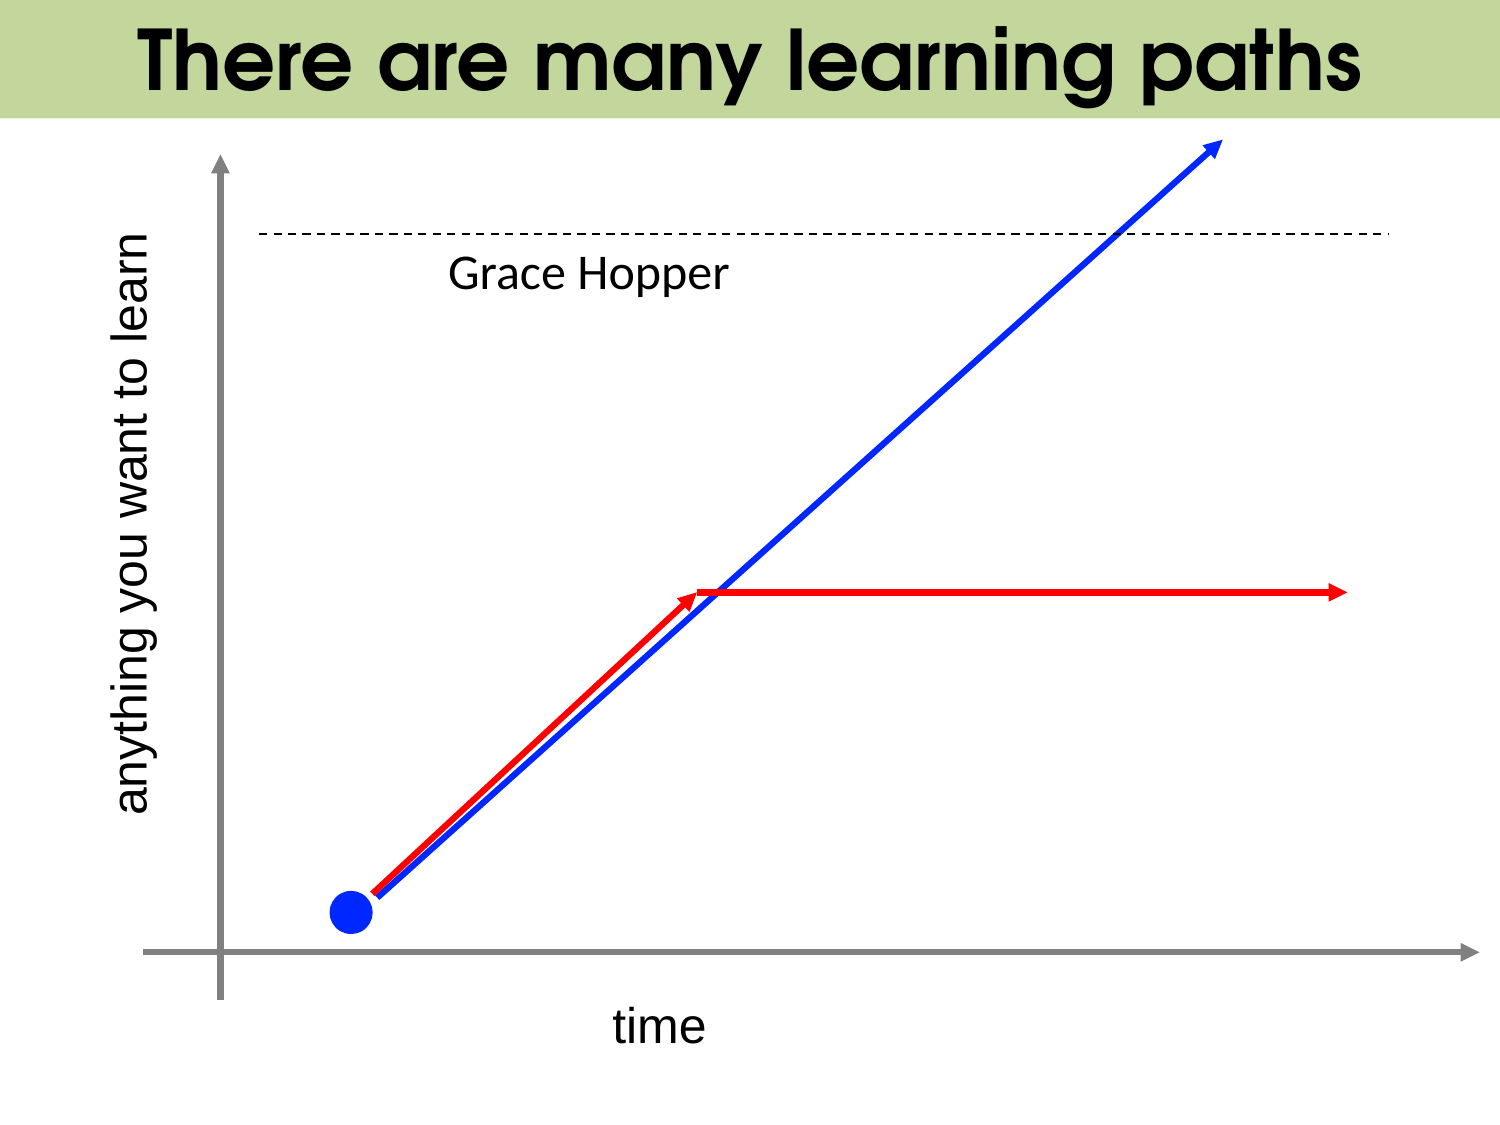

There are many learning paths
Grace Hopper
anything you want to learn

time